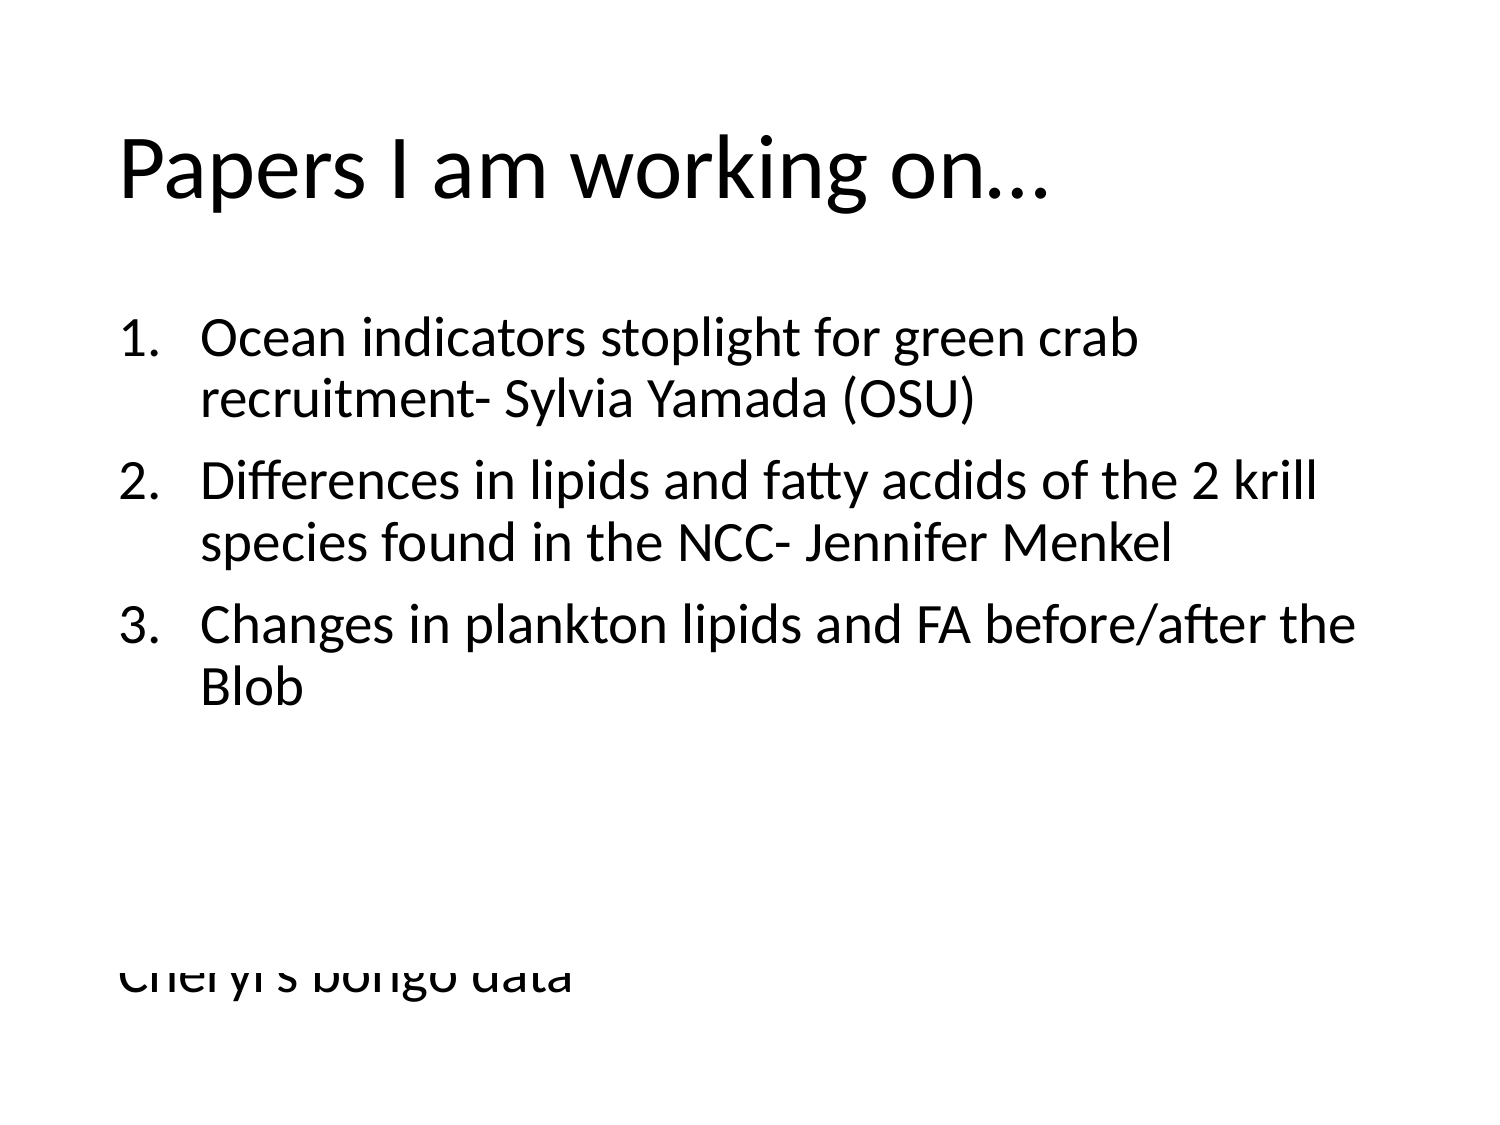

# Papers I am working on…
Ocean indicators stoplight for green crab recruitment- Sylvia Yamada (OSU)
Differences in lipids and fatty acdids of the 2 krill species found in the NCC- Jennifer Menkel
Changes in plankton lipids and FA before/after the Blob

And…  at some point I am starting graduate school- possible project realized larval connectivity using Cheryl’s bongo data